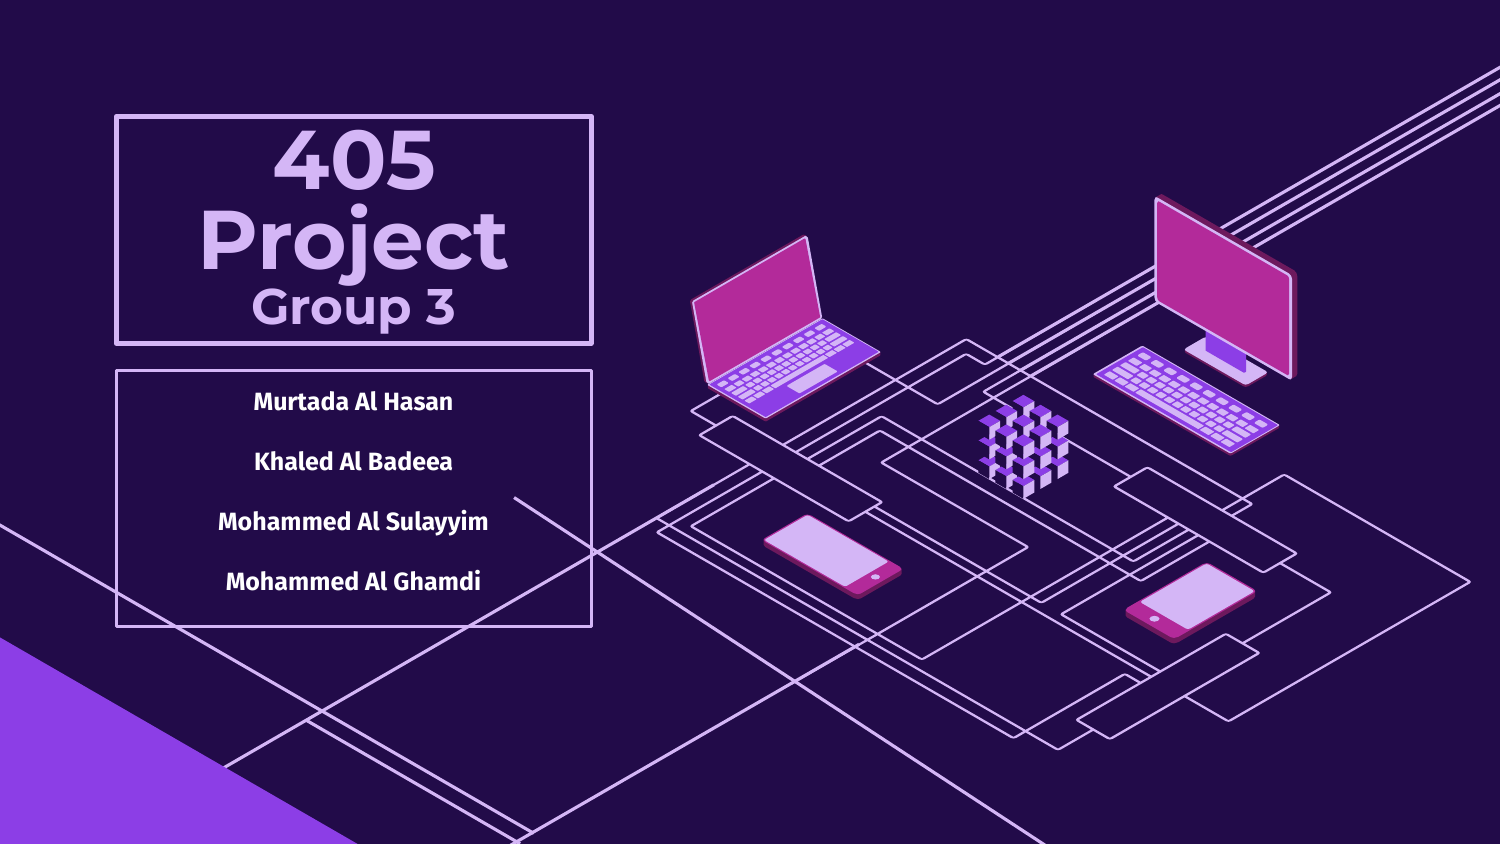

# 405 Project Group 3
Murtada Al Hasan

Khaled Al Badeea

Mohammed Al Sulayyim

Mohammed Al Ghamdi